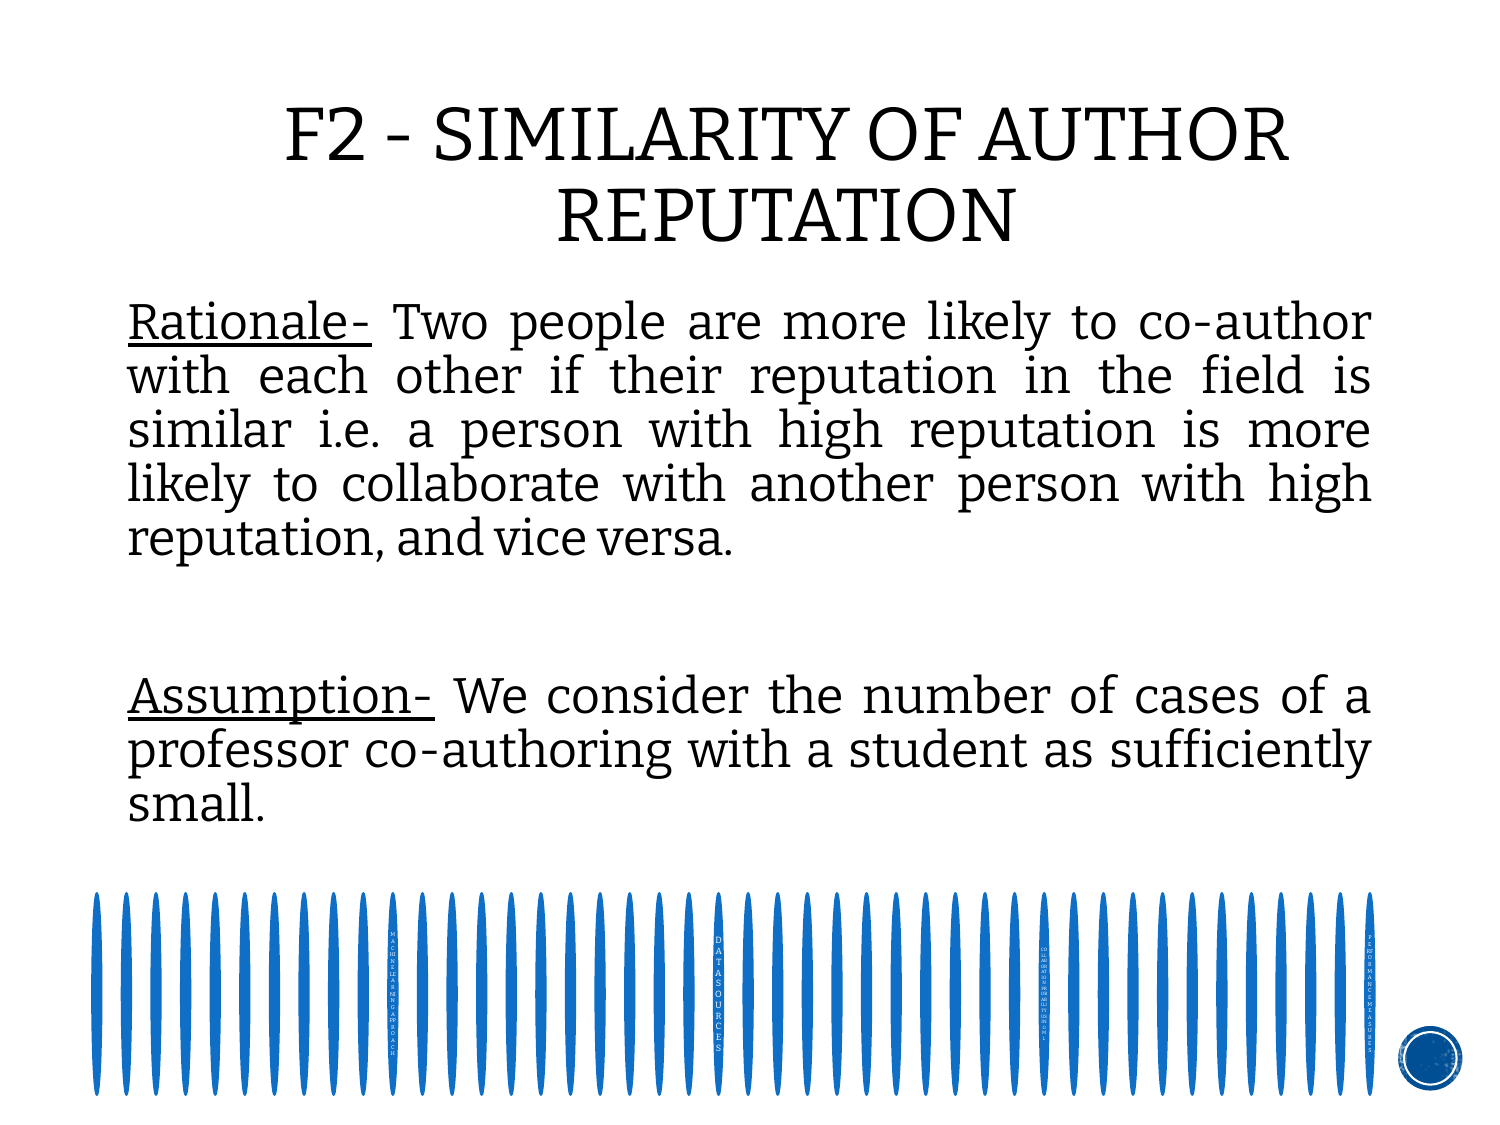

# F2 - SIMILARITY OF AUTHOR REPUTATION
Rationale- Two people are more likely to co-author with each other if their reputation in the field is similar i.e. a person with high reputation is more likely to collaborate with another person with high reputation, and vice versa.

Assumption- We consider the number of cases of a professor co-authoring with a student as sufficiently small.
MACHINE LEARNING APPROACH
DATA SOURCES
COLLABORATION PROBABILITY USING ML
PERFORMANCE MEASURES